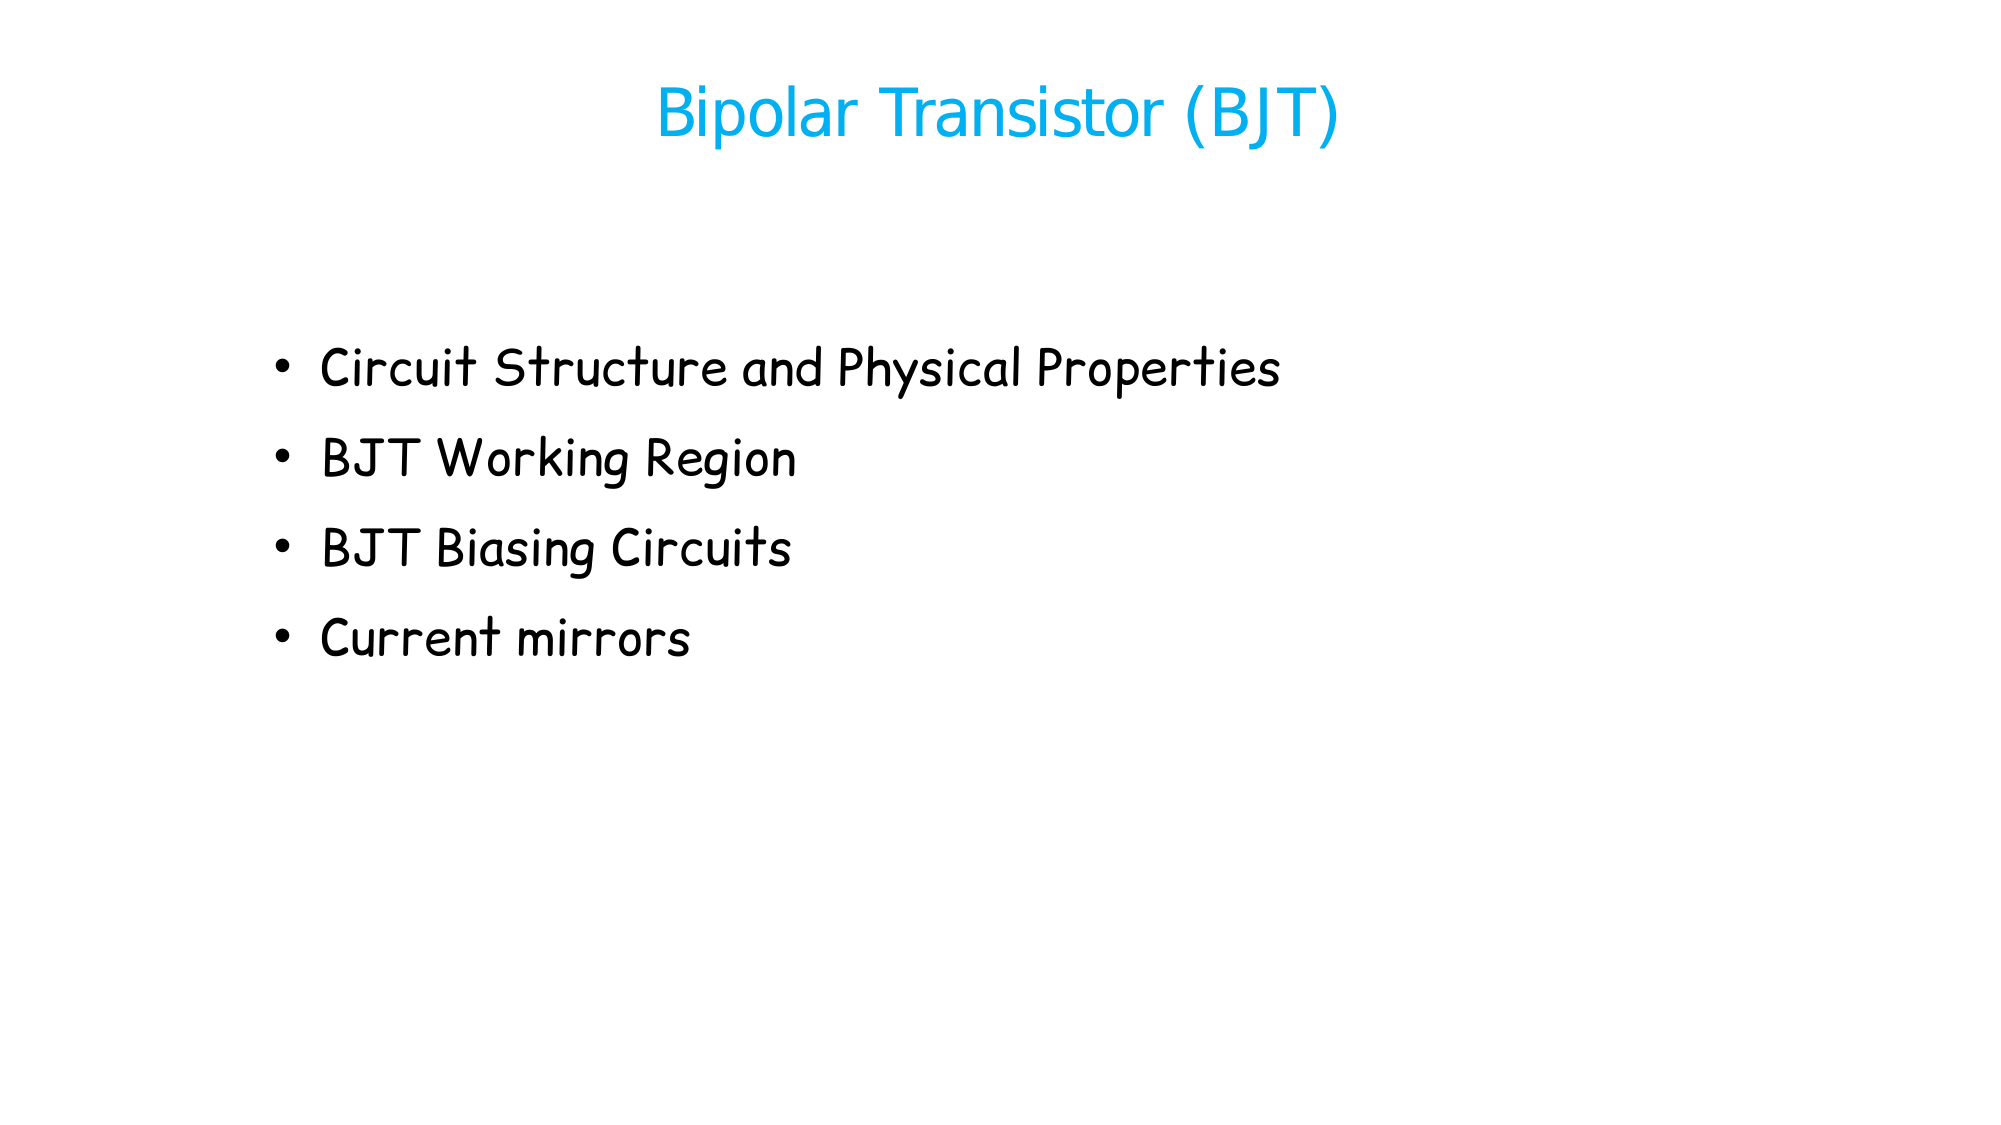

Bipolar Transistor (BJT)
Circuit Structure and Physical Properties
BJT Working Region
BJT Biasing Circuits
Current mirrors